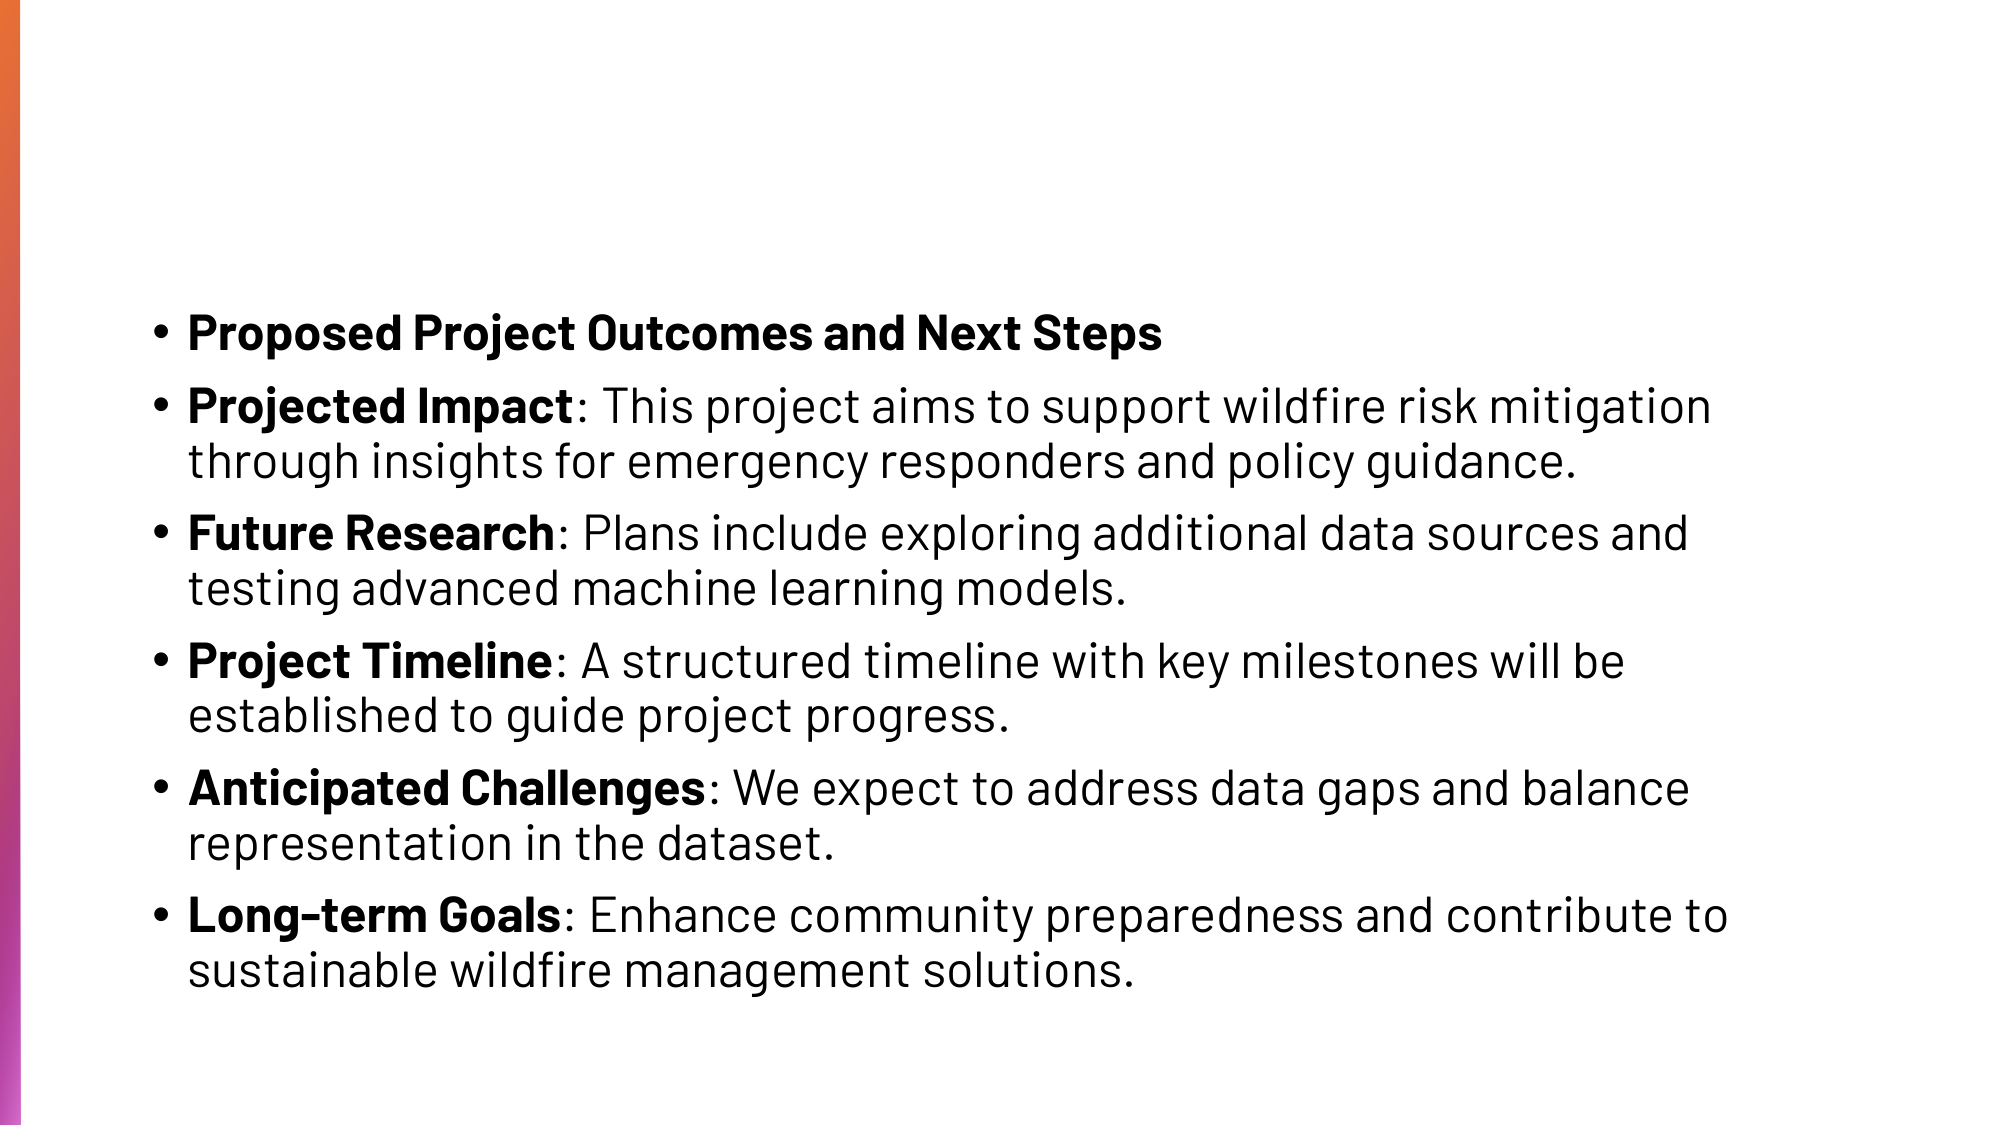

Proposed Project Outcomes and Next Steps
Projected Impact: This project aims to support wildfire risk mitigation through insights for emergency responders and policy guidance.
Future Research: Plans include exploring additional data sources and testing advanced machine learning models.
Project Timeline: A structured timeline with key milestones will be established to guide project progress.
Anticipated Challenges: We expect to address data gaps and balance representation in the dataset.
Long-term Goals: Enhance community preparedness and contribute to sustainable wildfire management solutions.